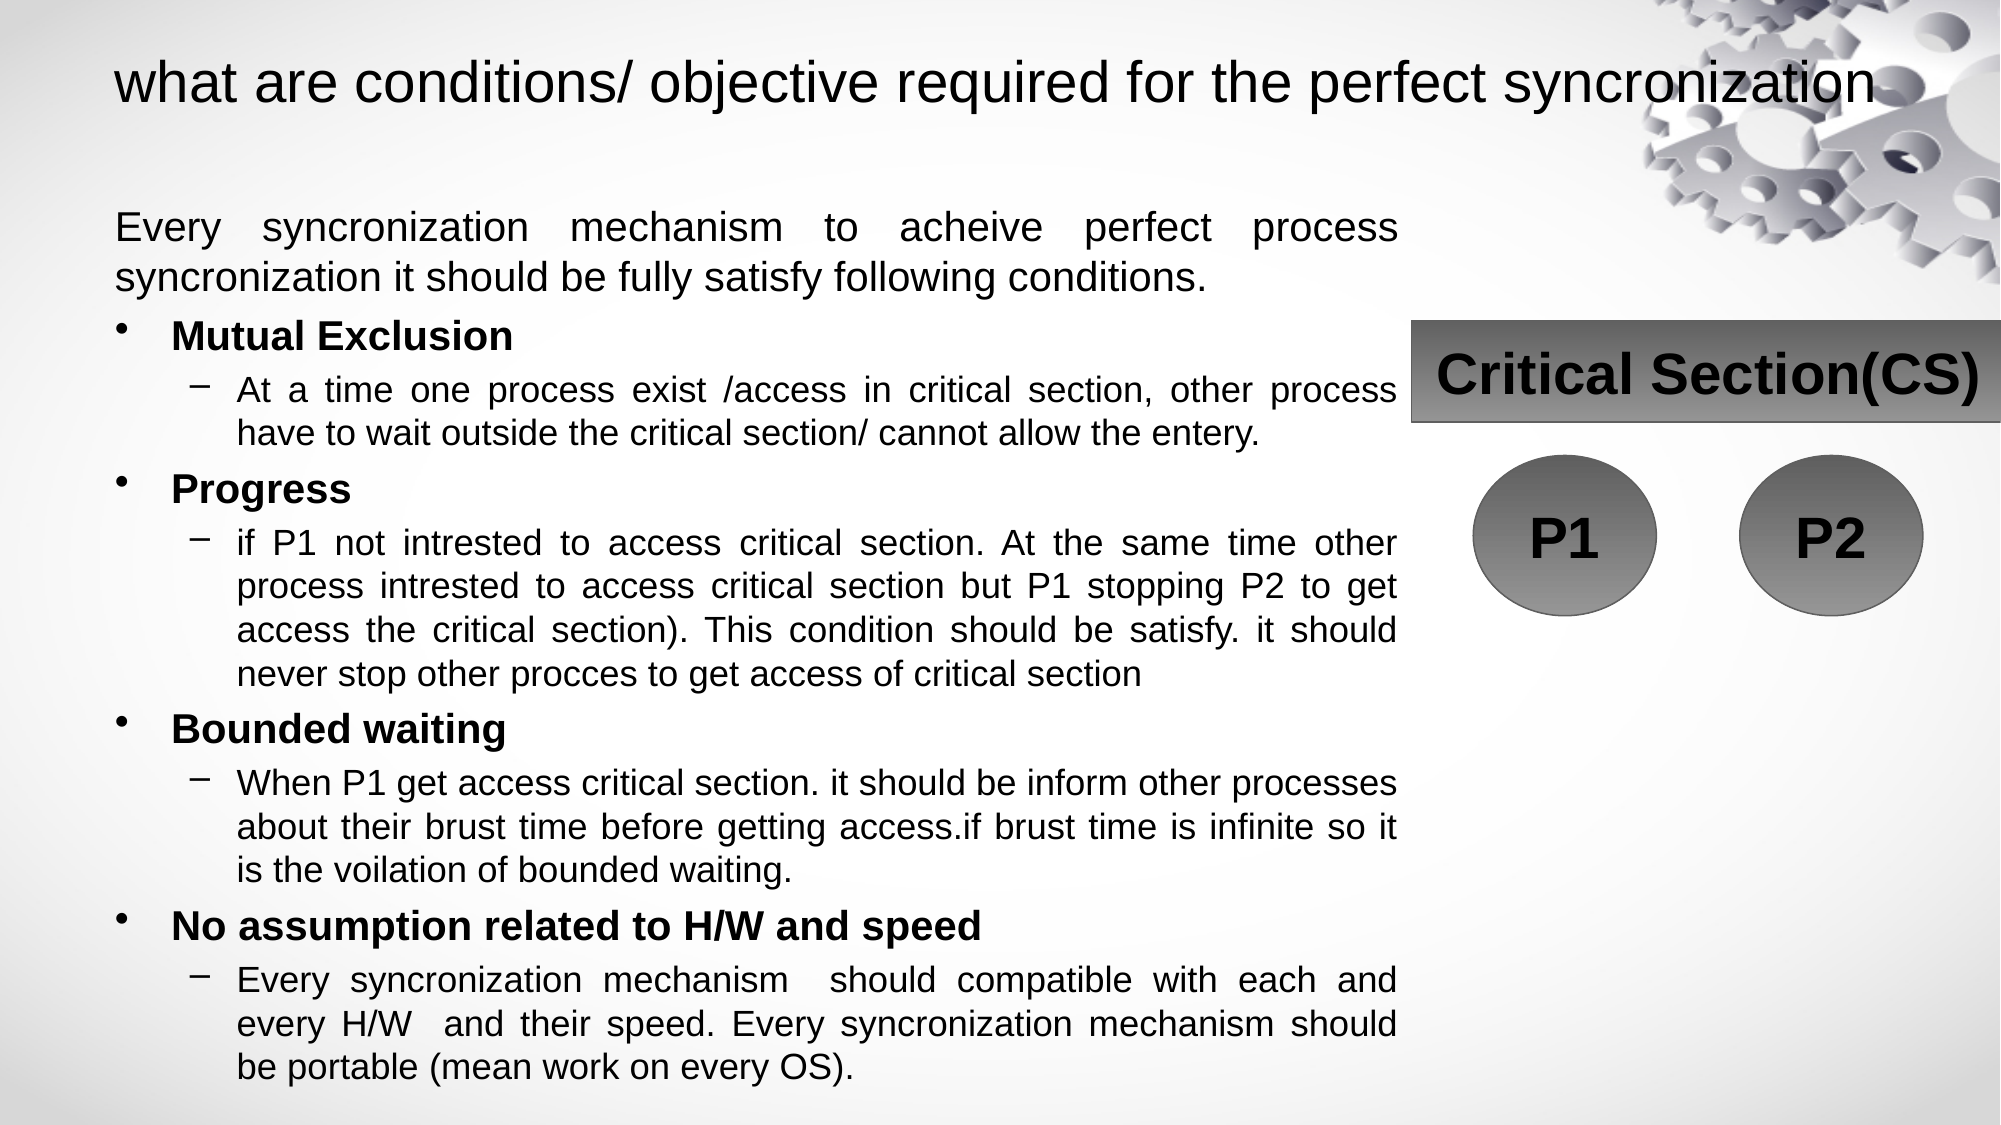

# what are conditions/ objective required for the perfect syncronization
Every syncronization mechanism to acheive perfect process syncronization it should be fully satisfy following conditions.
Mutual Exclusion
At a time one process exist /access in critical section, other process have to wait outside the critical section/ cannot allow the entery.
Progress
if P1 not intrested to access critical section. At the same time other process intrested to access critical section but P1 stopping P2 to get access the critical section). This condition should be satisfy. it should never stop other procces to get access of critical section
Bounded waiting
When P1 get access critical section. it should be inform other processes about their brust time before getting access.if brust time is infinite so it is the voilation of bounded waiting.
No assumption related to H/W and speed
Every syncronization mechanism  should compatible with each and every H/W  and their speed. Every syncronization mechanism should be portable (mean work on every OS).

Critical Section(CS)
P1
P2